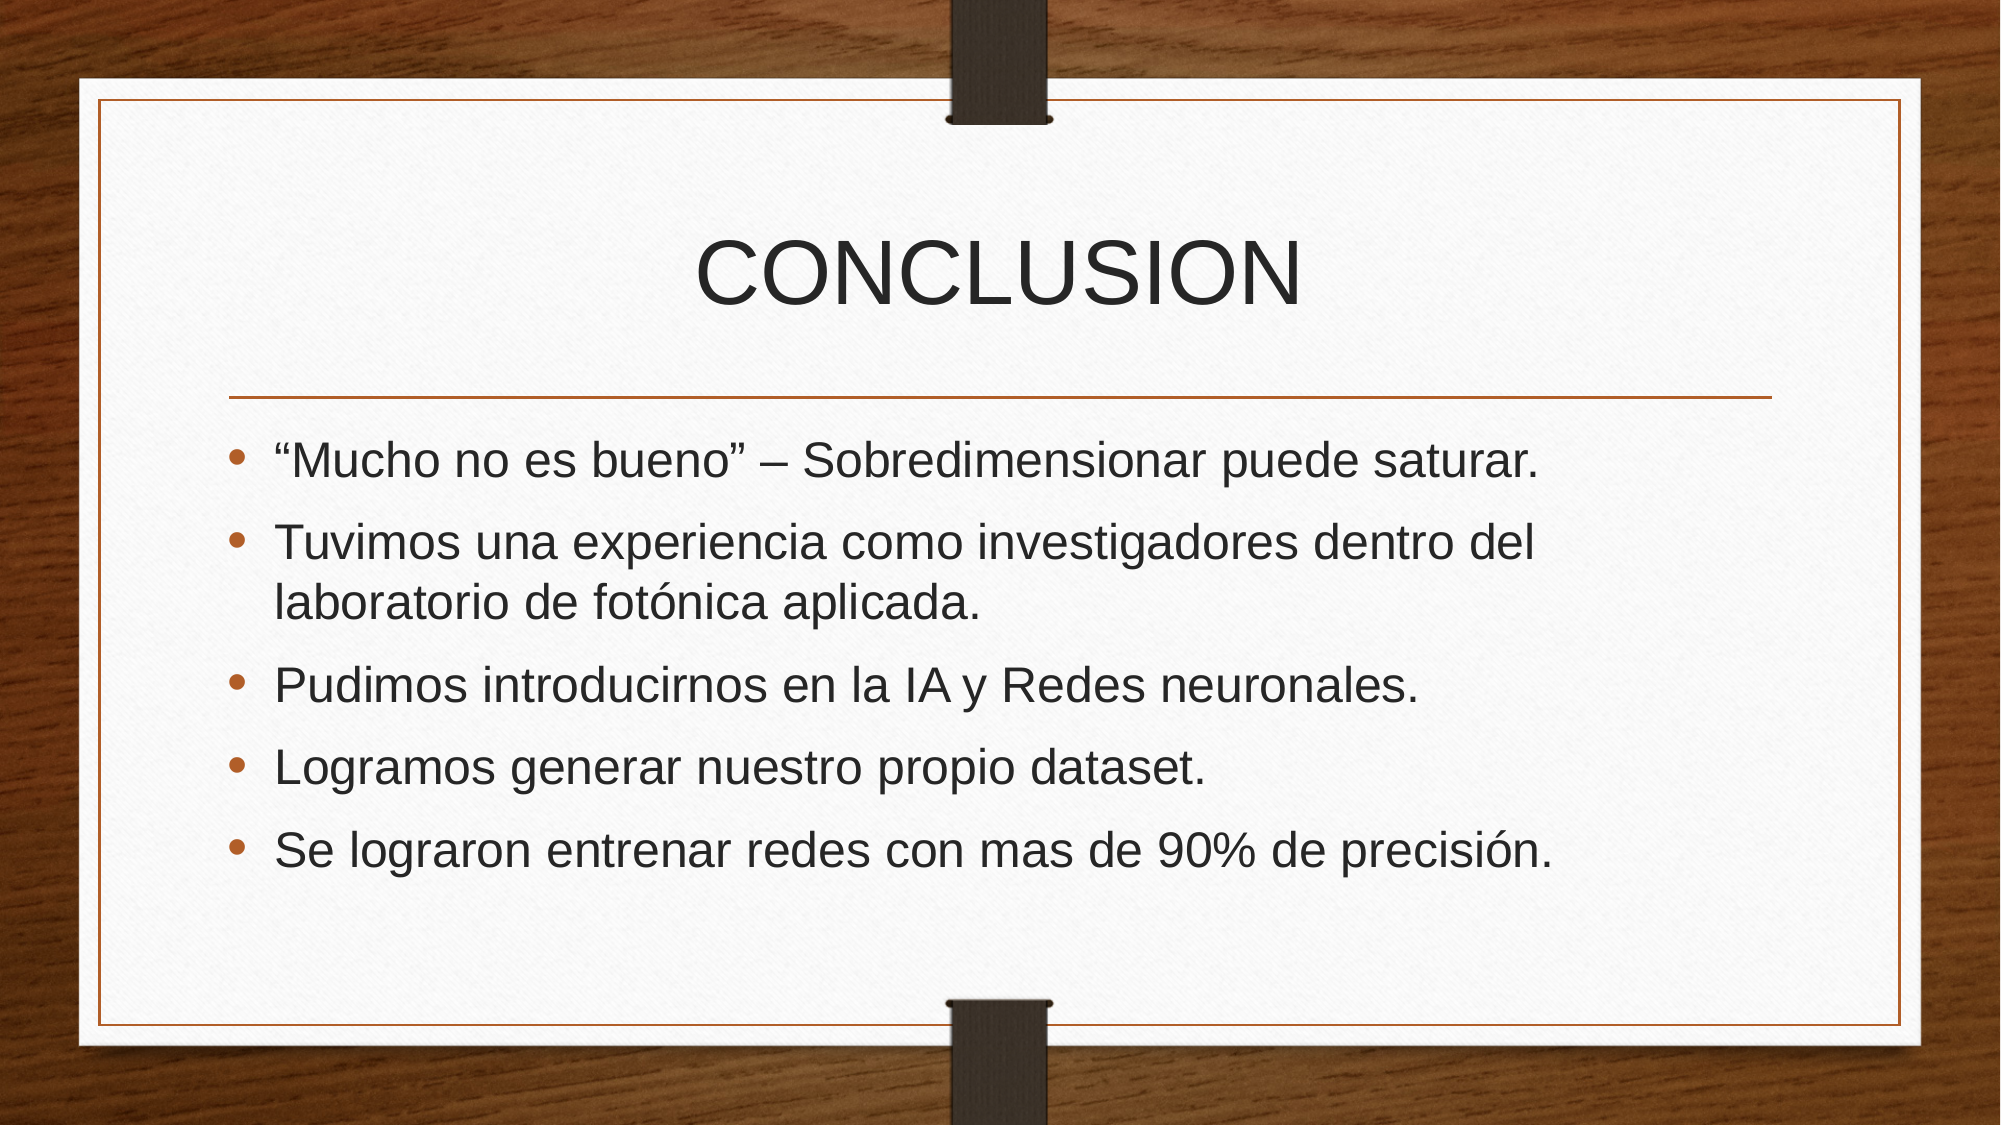

# CONCLUSION
“Mucho no es bueno” – Sobredimensionar puede saturar.
Tuvimos una experiencia como investigadores dentro del laboratorio de fotónica aplicada.
Pudimos introducirnos en la IA y Redes neuronales.
Logramos generar nuestro propio dataset.
Se lograron entrenar redes con mas de 90% de precisión.